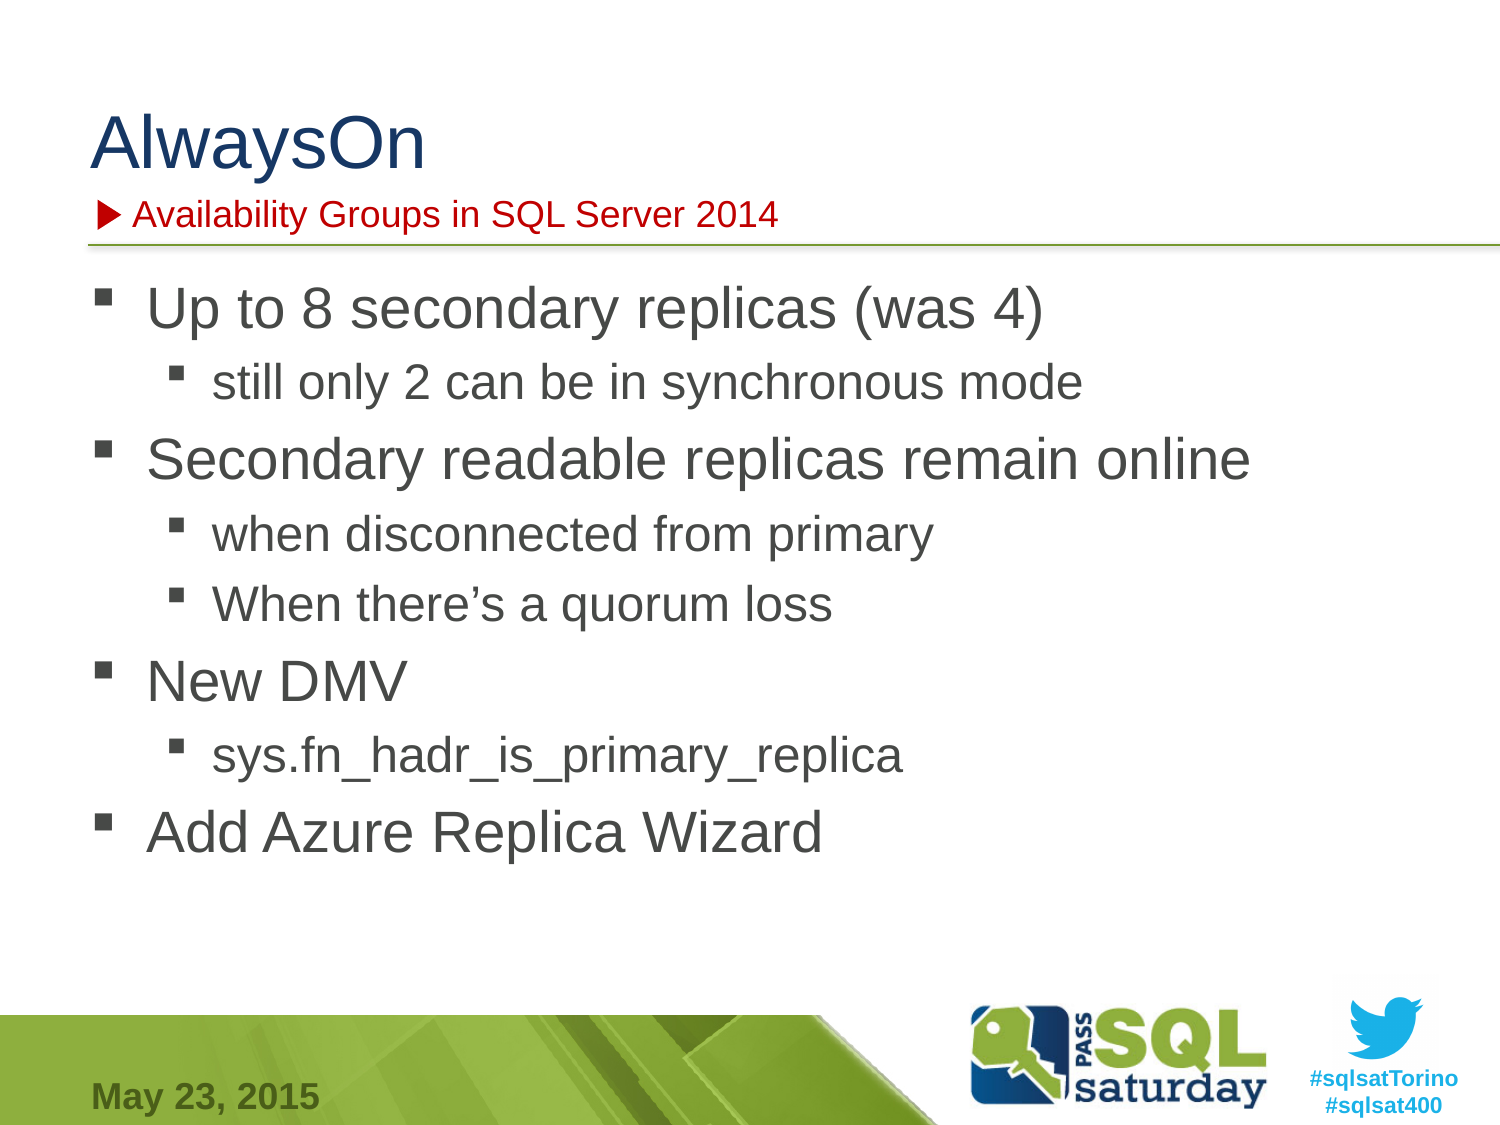

# AlwaysOn
Availability Groups in SQL Server 2014
Up to 8 secondary replicas (was 4)
still only 2 can be in synchronous mode
Secondary readable replicas remain online
when disconnected from primary
When there’s a quorum loss
New DMV
sys.fn_hadr_is_primary_replica
Add Azure Replica Wizard